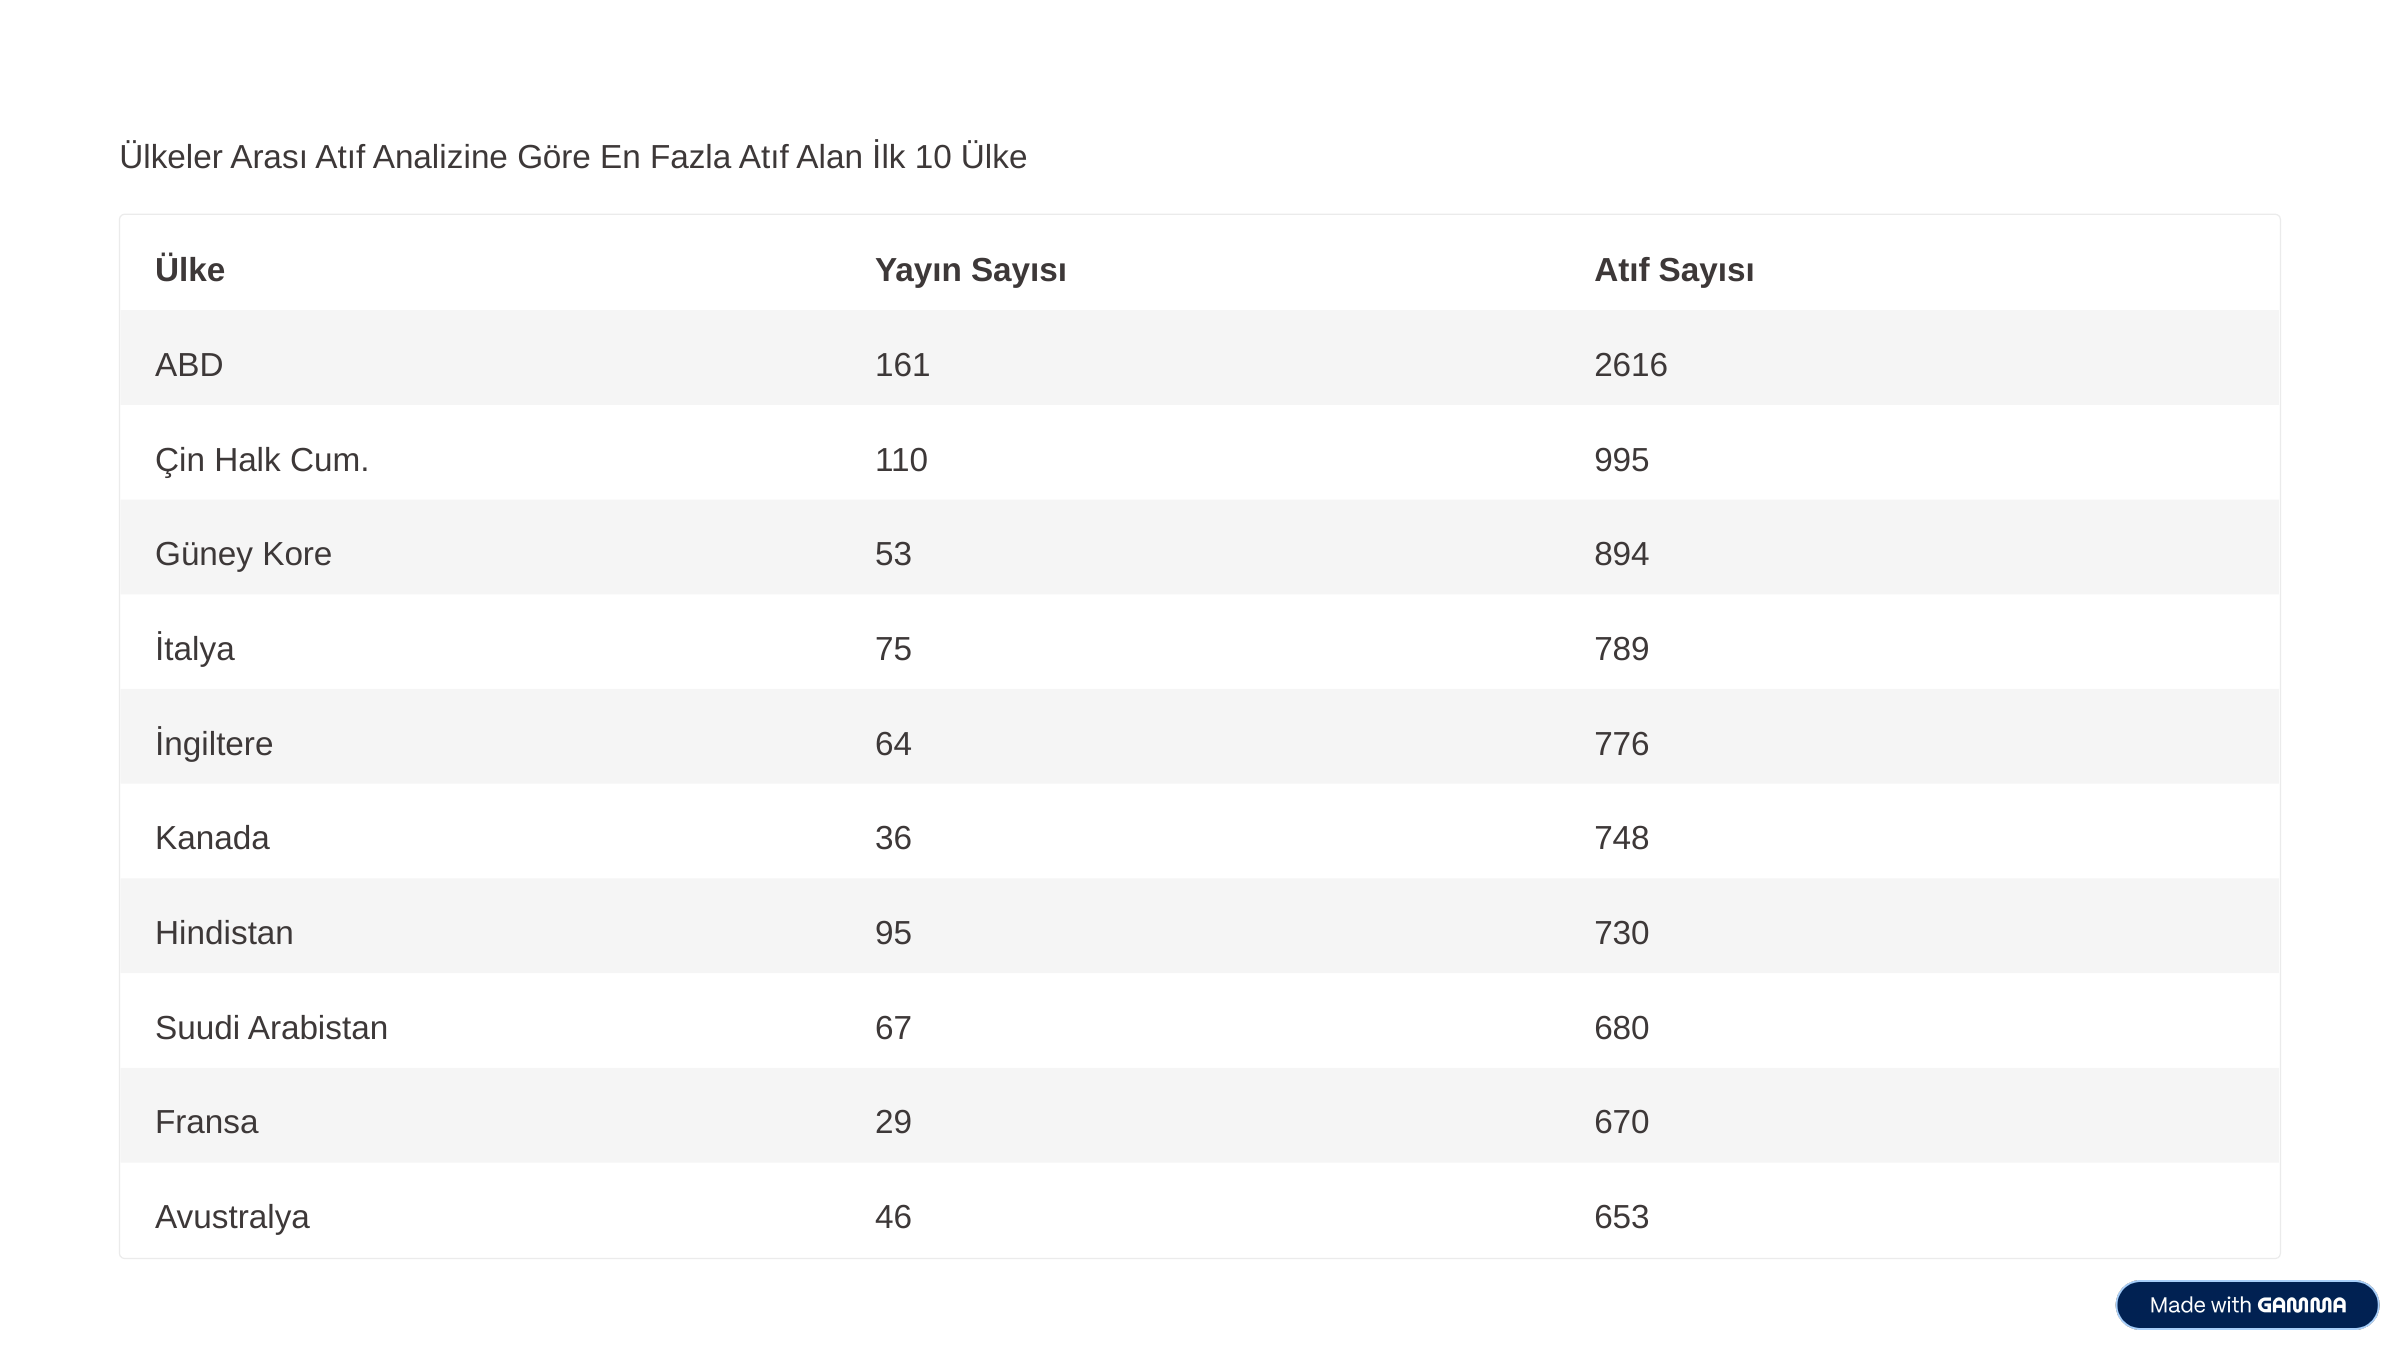

Ülkeler Arası Atıf Analizine Göre En Fazla Atıf Alan İlk 10 Ülke

Ülke
Yayın Sayısı
Atıf Sayısı

ABD
161
2616

Çin Halk Cum.
110
995

Güney Kore
53
894

İtalya
75
789

İngiltere
64
776

Kanada
36
748

Hindistan
95
730

Suudi Arabistan
67
680

Fransa
29
670

Avustralya
46
653